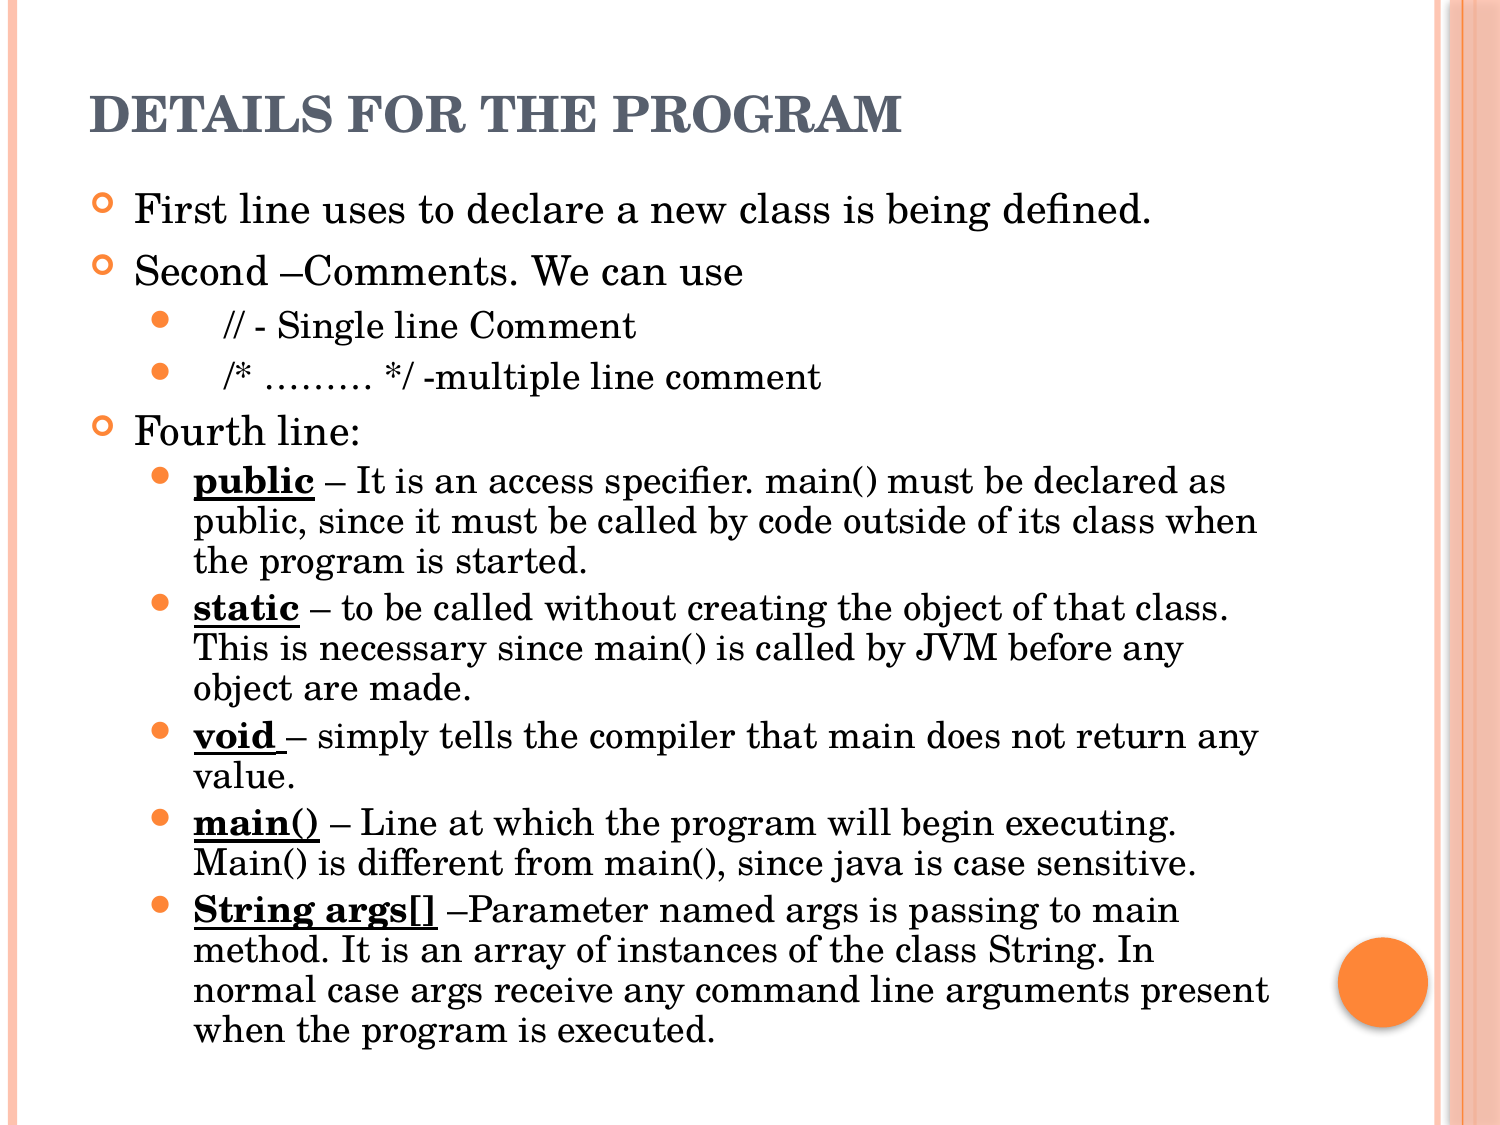

# Details for the program
First line uses to declare a new class is being defined.
Second –Comments. We can use
   // - Single line Comment
   /* ……… */ -multiple line comment
Fourth line:
public – It is an access specifier. main() must be declared as public, since it must be called by code outside of its class when the program is started.
static – to be called without creating the object of that class. This is necessary since main() is called by JVM before any object are made.
void – simply tells the compiler that main does not return any value.
main() – Line at which the program will begin executing. Main() is different from main(), since java is case sensitive.
String args[] –Parameter named args is passing to main method. It is an array of instances of the class String. In normal case args receive any command line arguments present when the program is executed.